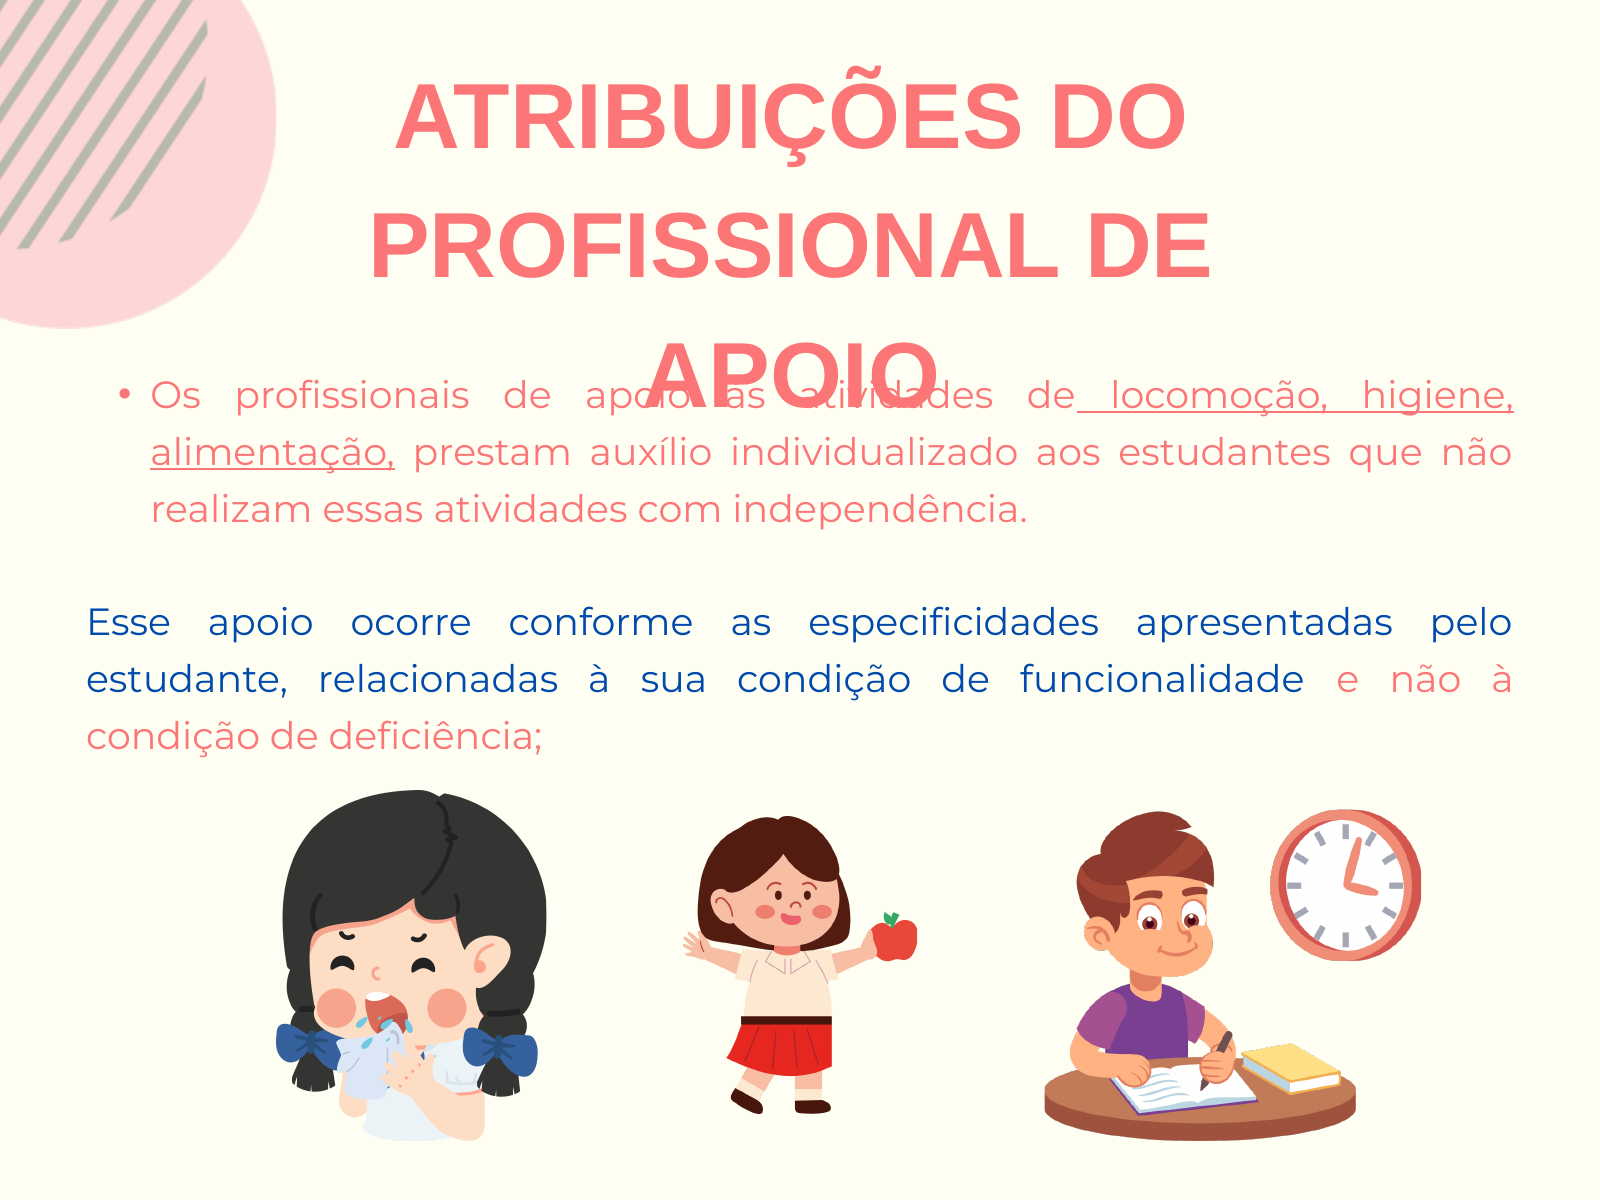

ATRIBUIÇÕES DO PROFISSIONAL DE APOIO
Os profissionais de apoio às atividades de locomoção, higiene, alimentação, prestam auxílio individualizado aos estudantes que não realizam essas atividades com independência.

Esse apoio ocorre conforme as especificidades apresentadas pelo estudante, relacionadas à sua condição de funcionalidade e não à condição de deficiência;